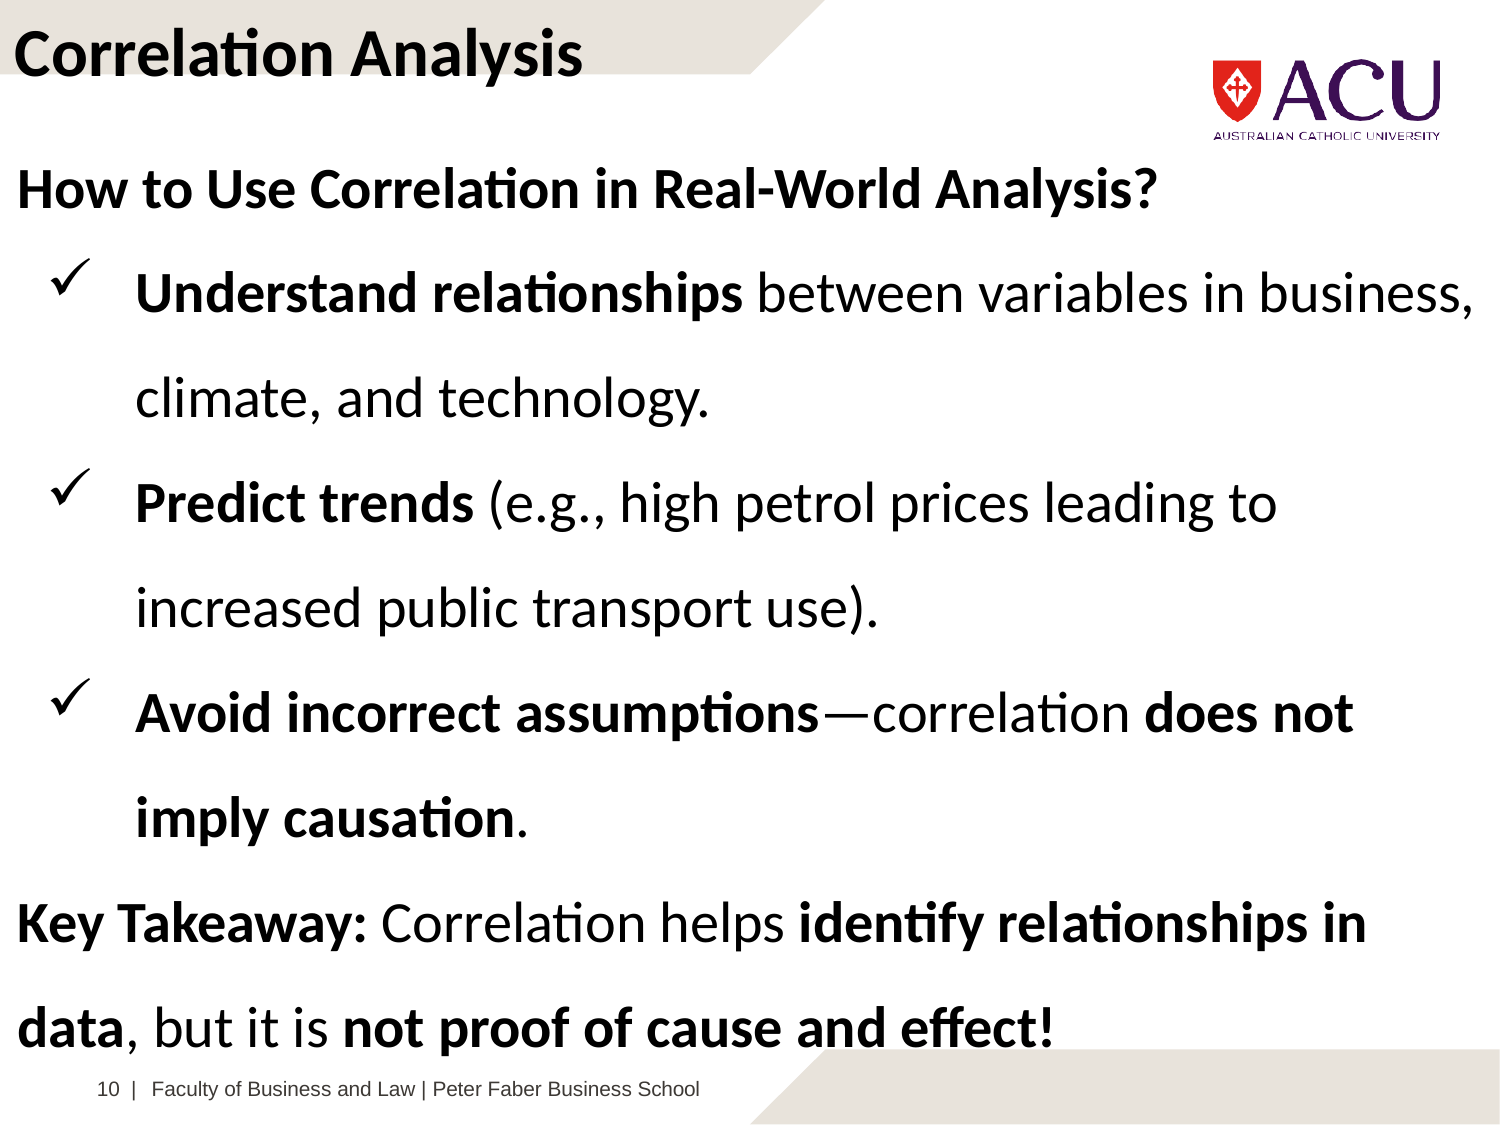

Correlation Analysis
How to Use Correlation in Real-World Analysis?
Understand relationships between variables in business, climate, and technology.
Predict trends (e.g., high petrol prices leading to increased public transport use).
Avoid incorrect assumptions—correlation does not imply causation.
Key Takeaway: Correlation helps identify relationships in data, but it is not proof of cause and effect!
10 |
Faculty of Business and Law | Peter Faber Business School